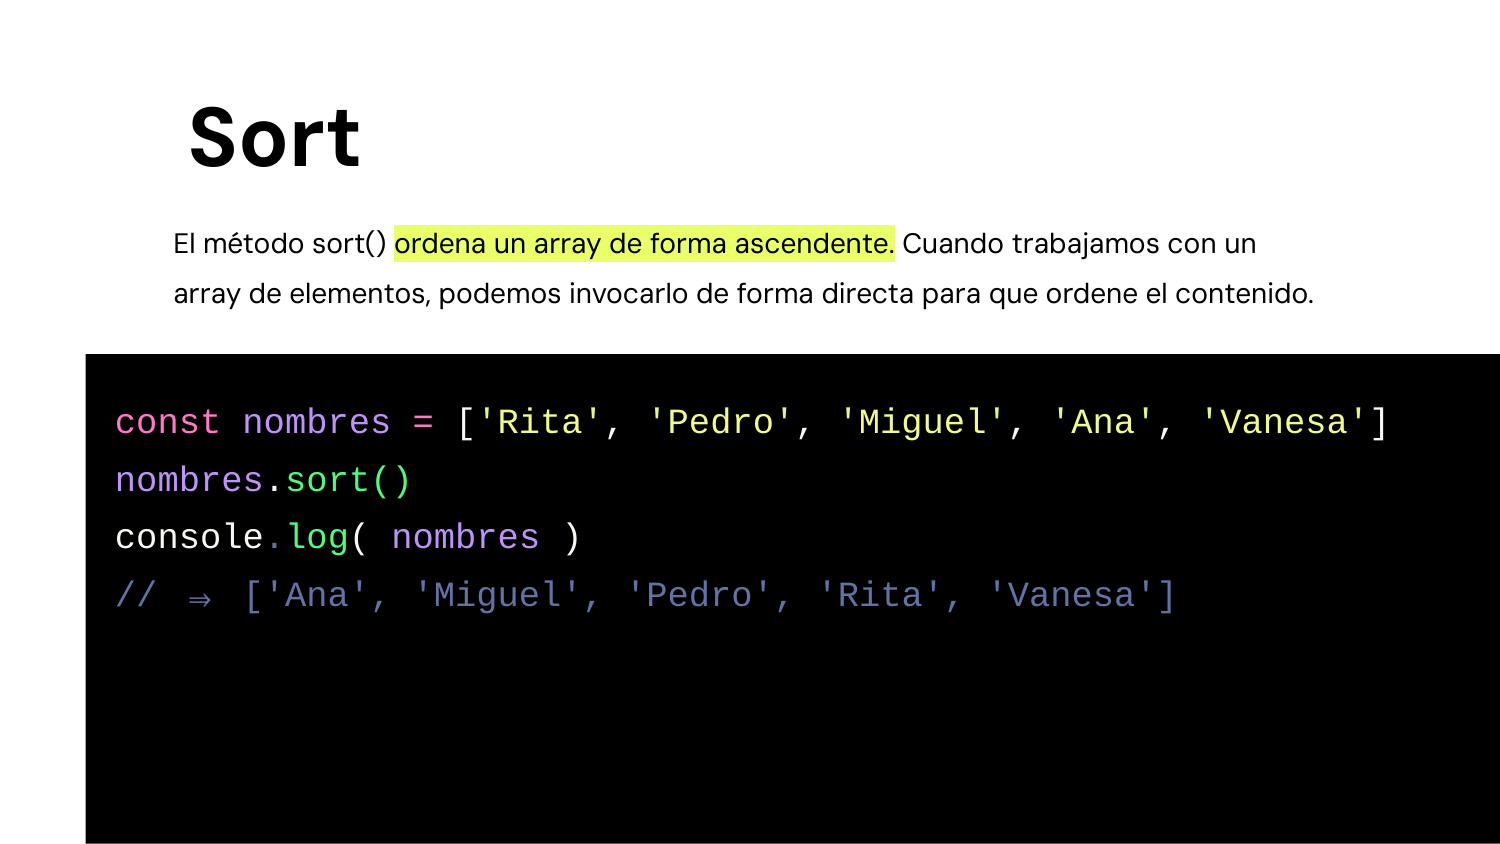

Sort
El método sort() ordena un array de forma ascendente. Cuando trabajamos con un array de elementos, podemos invocarlo de forma directa para que ordene el contenido.
const nombres = ['Rita', 'Pedro', 'Miguel', 'Ana', 'Vanesa']
nombres.sort()
console.log( nombres )
// ⇒ ['Ana', 'Miguel', 'Pedro', 'Rita', 'Vanesa']